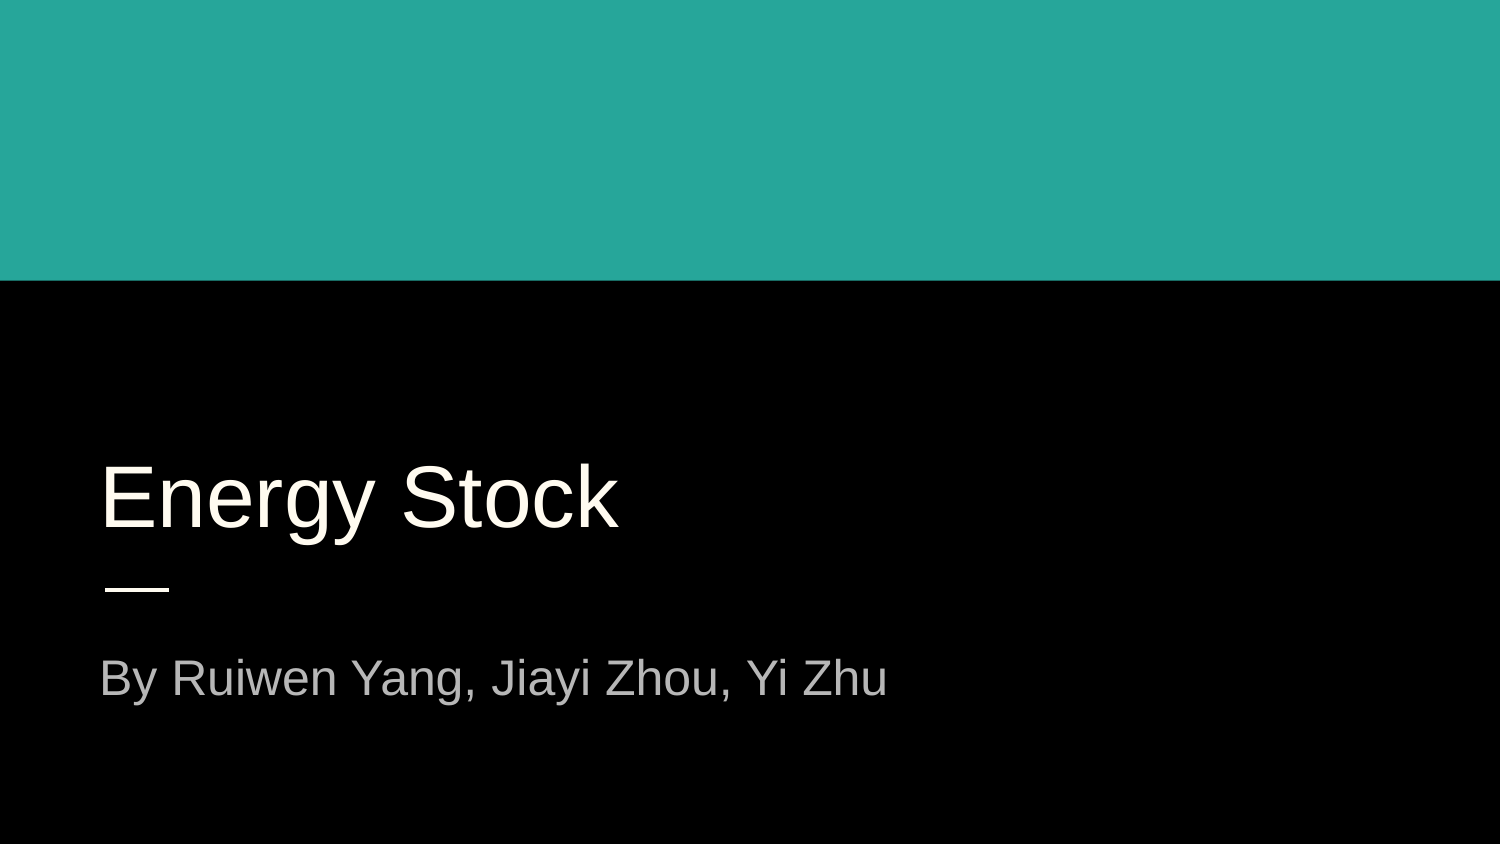

# Energy Stock
By Ruiwen Yang, Jiayi Zhou, Yi Zhu